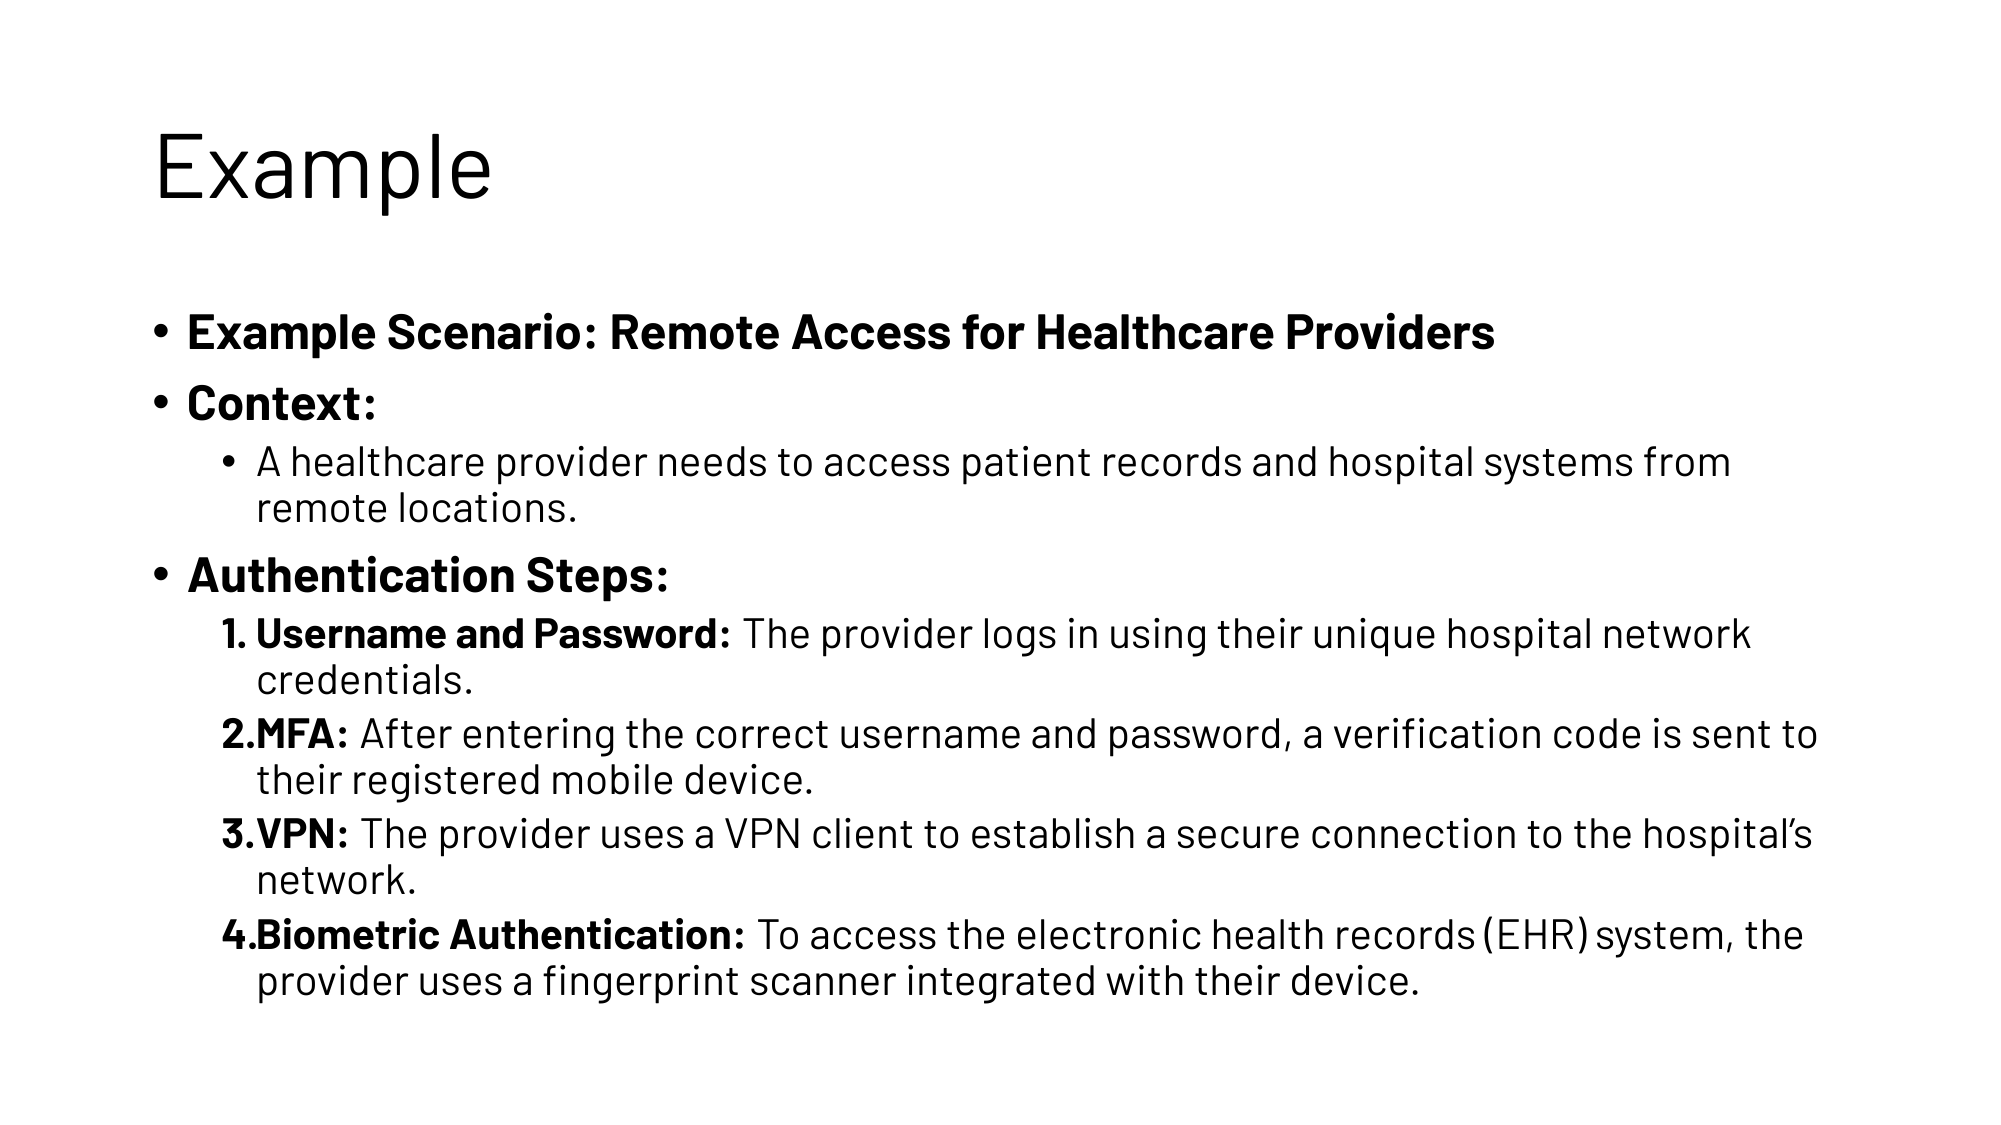

# Example
Example Scenario: Remote Access for Healthcare Providers
Context:
A healthcare provider needs to access patient records and hospital systems from remote locations.
Authentication Steps:
Username and Password: The provider logs in using their unique hospital network credentials.
MFA: After entering the correct username and password, a verification code is sent to their registered mobile device.
VPN: The provider uses a VPN client to establish a secure connection to the hospital’s network.
Biometric Authentication: To access the electronic health records (EHR) system, the provider uses a fingerprint scanner integrated with their device.